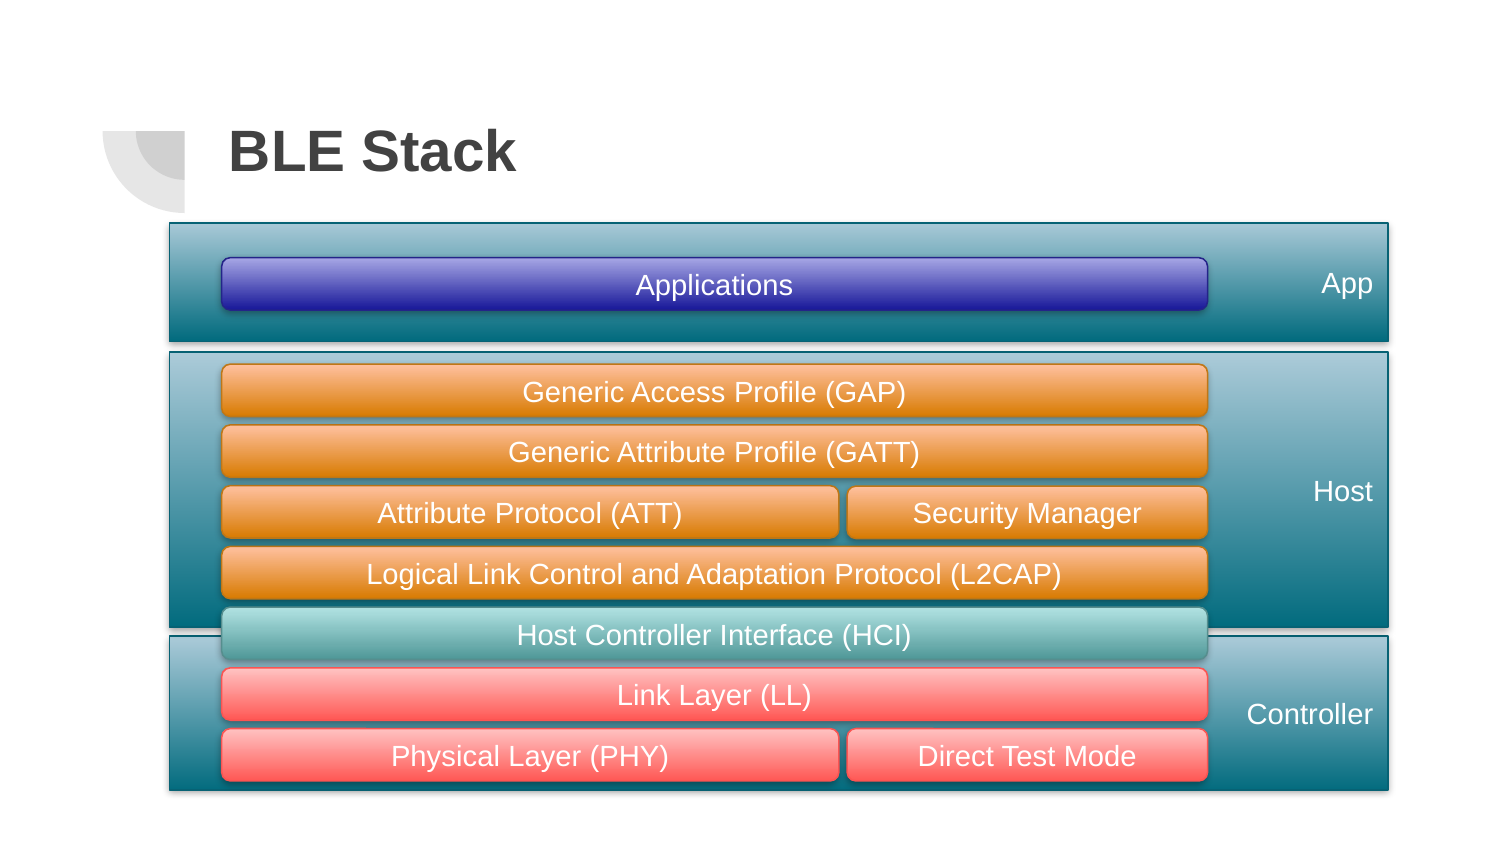

# BLE Stack
App
Applications
Host
Generic Access Profile (GAP)
Generic Attribute Profile (GATT)
Attribute Protocol (ATT)
Security Manager
Logical Link Control and Adaptation Protocol (L2CAP)
Host Controller Interface (HCI)
Controller
Link Layer (LL)
Physical Layer (PHY)
Direct Test Mode